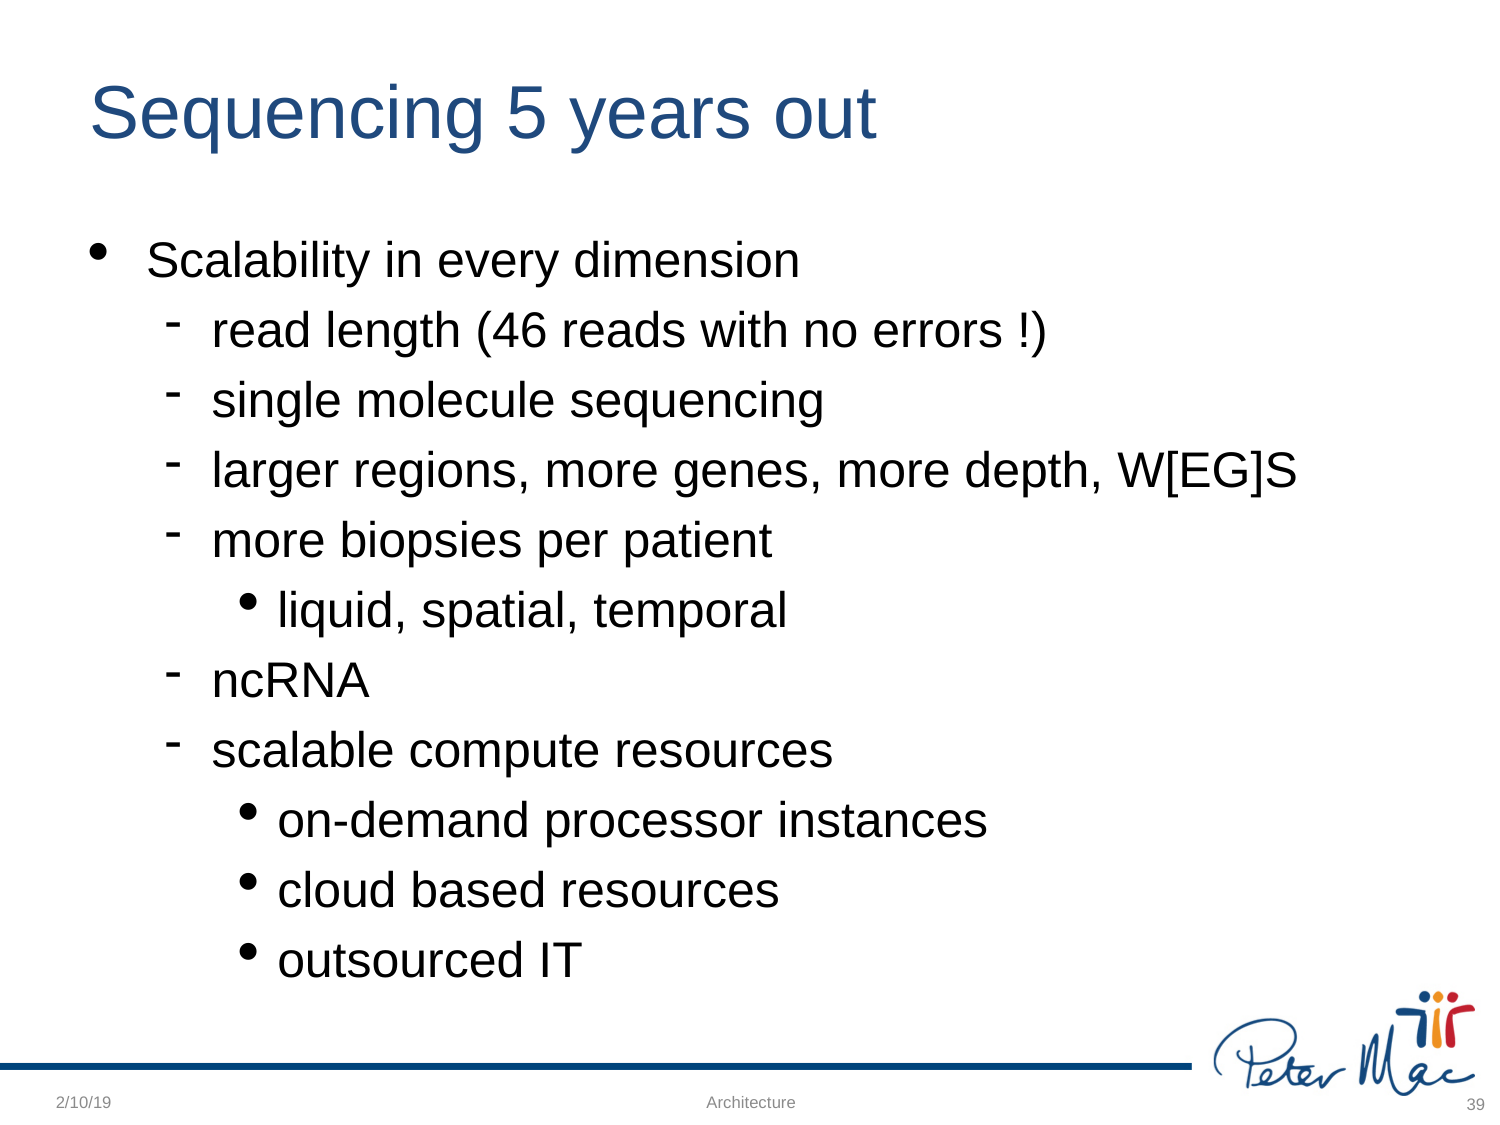

Sequencing 5 years out
Scalability in every dimension
read length (46 reads with no errors !)
single molecule sequencing
larger regions, more genes, more depth, W[EG]S
more biopsies per patient
liquid, spatial, temporal
ncRNA
scalable compute resources
on-demand processor instances
cloud based resources
outsourced IT
2/10/19
Architecture
39